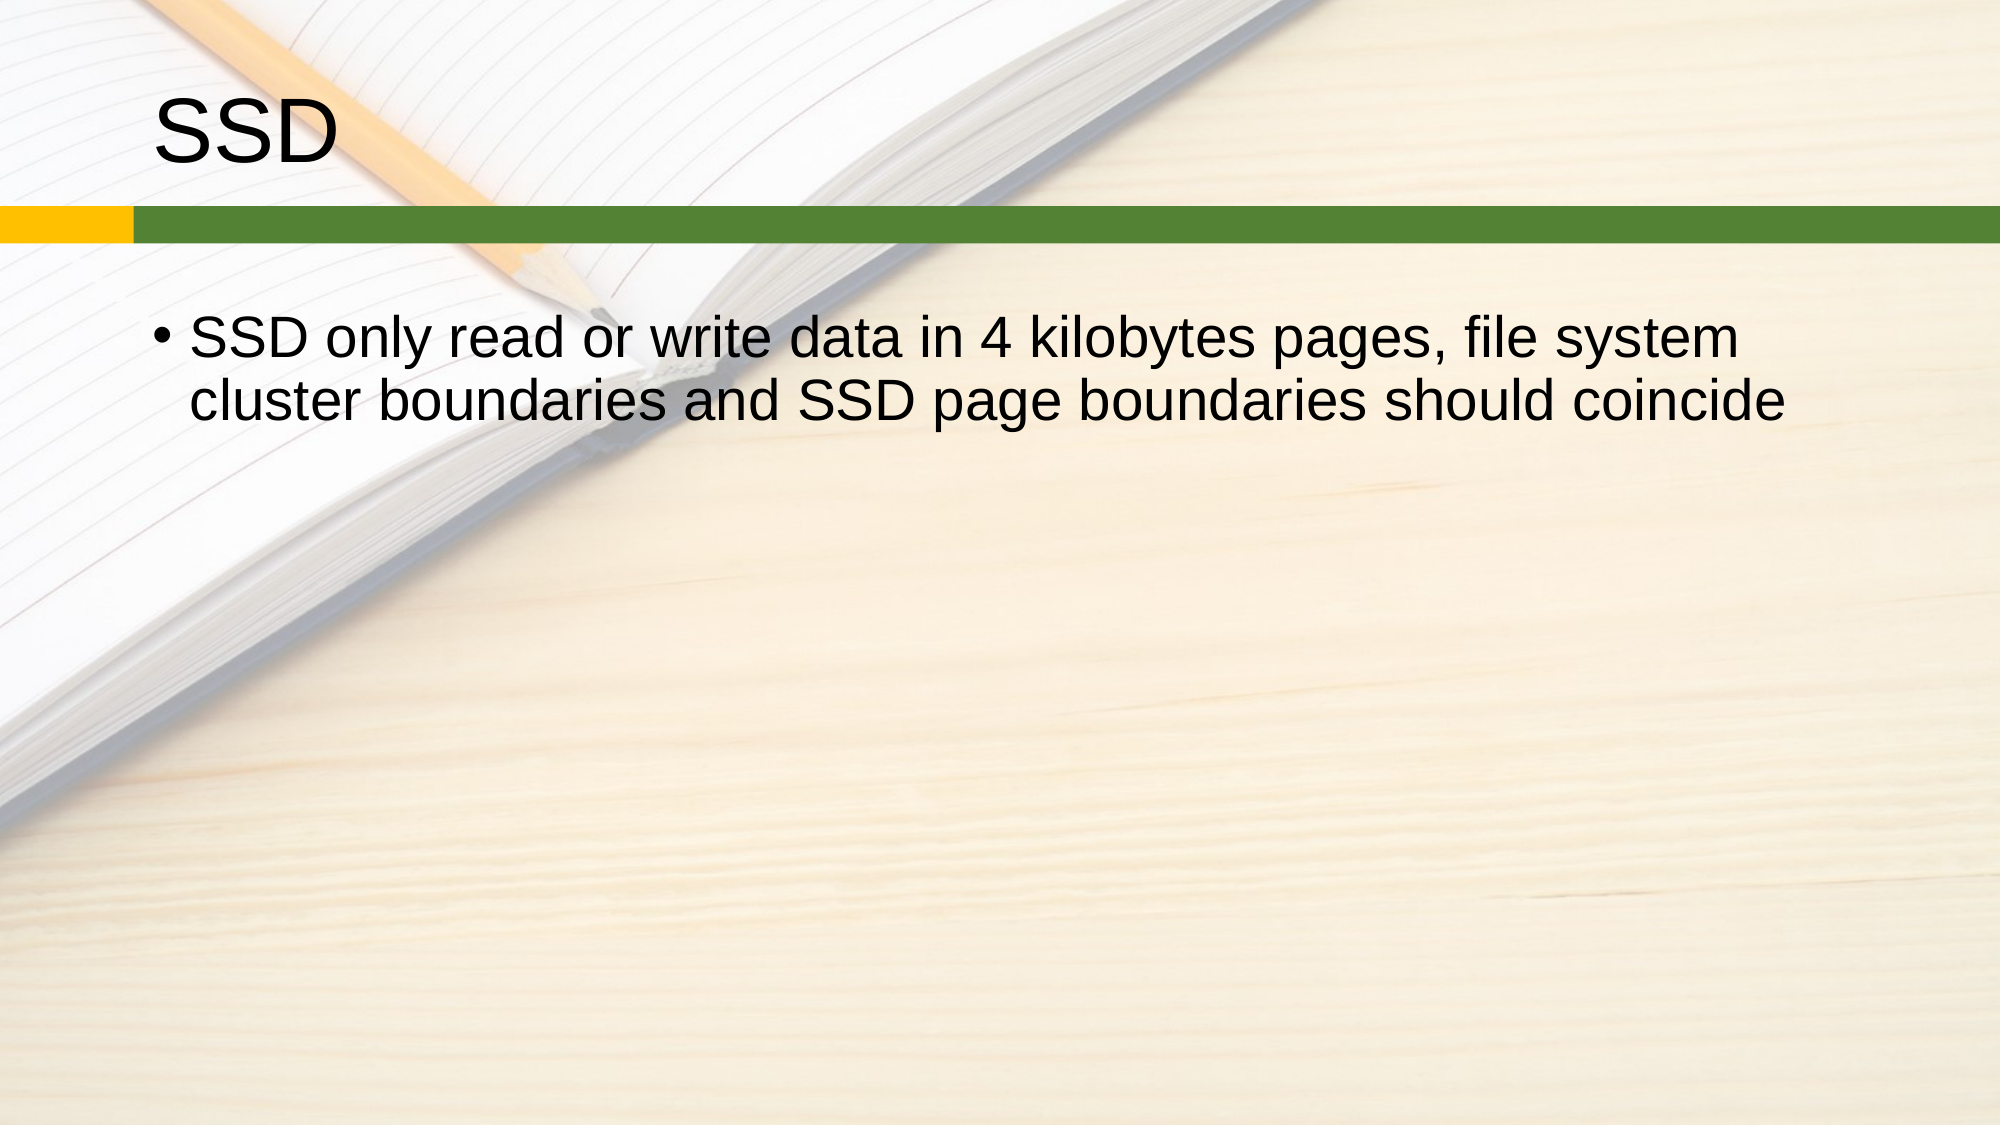

# SSD
SSD only read or write data in 4 kilobytes pages, file system cluster boundaries and SSD page boundaries should coincide